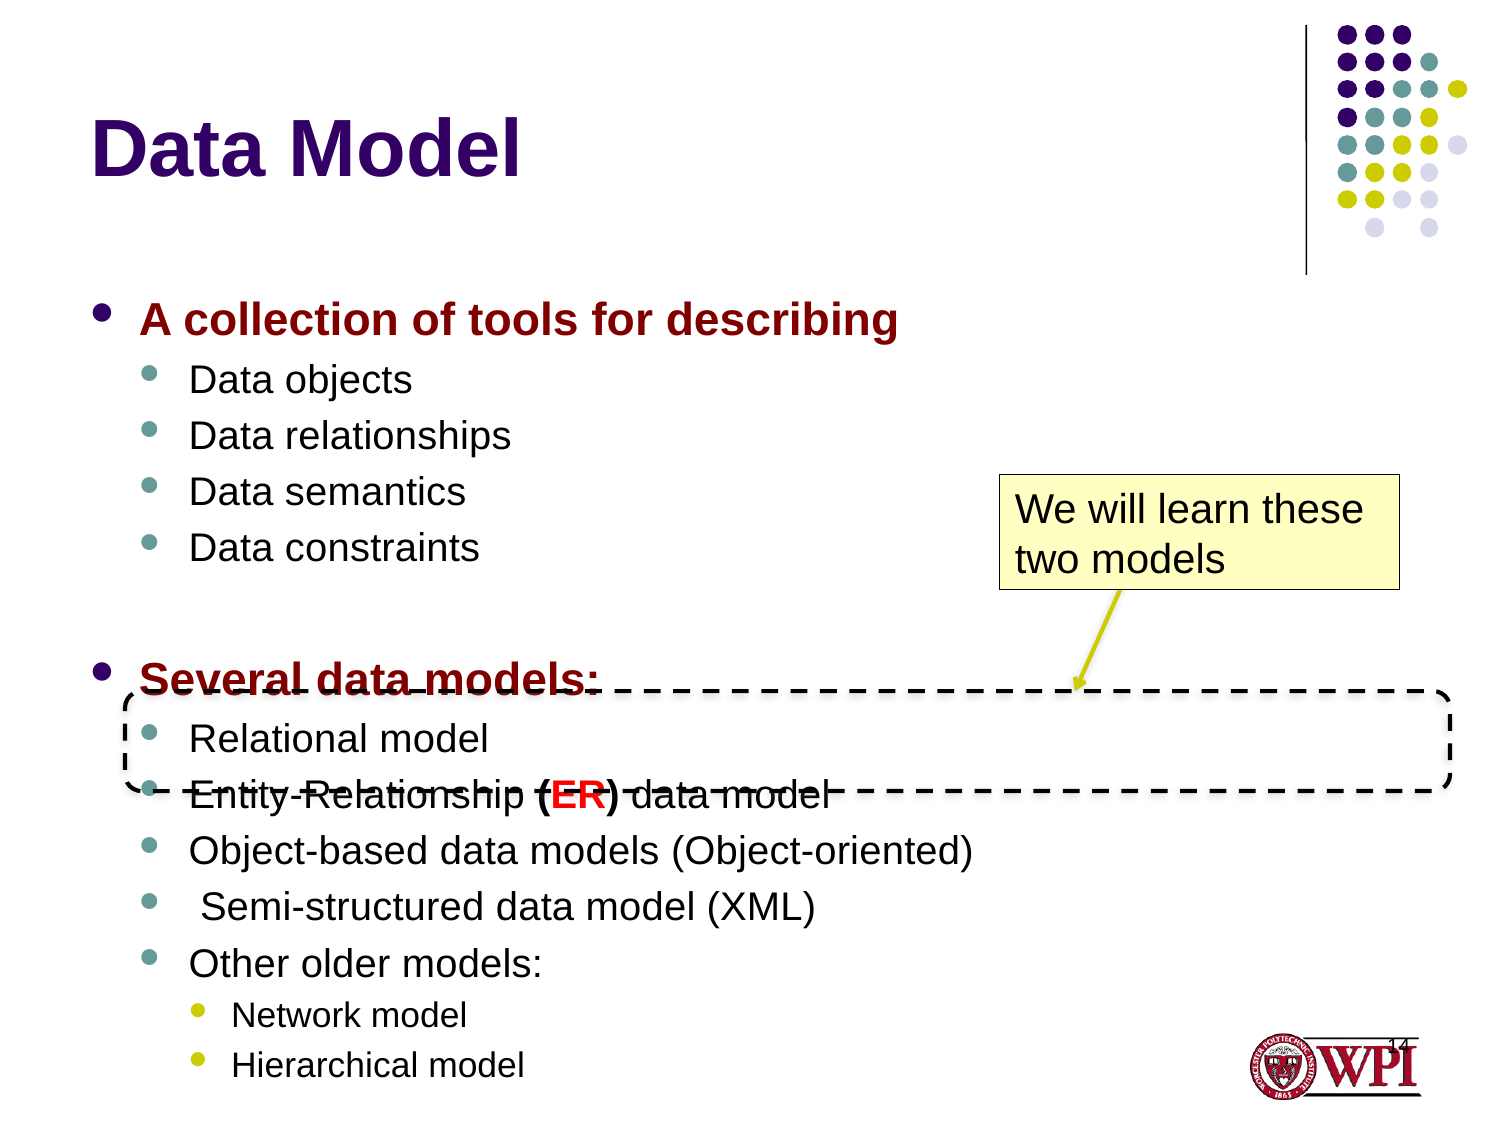

# Data Model
A collection of tools for describing
Data objects
Data relationships
Data semantics
Data constraints

Several data models:
Relational model
Entity-Relationship (ER) data model
Object-based data models (Object-oriented)
 Semi-structured data model (XML)
Other older models:
Network model
Hierarchical model
We will learn these two models

14